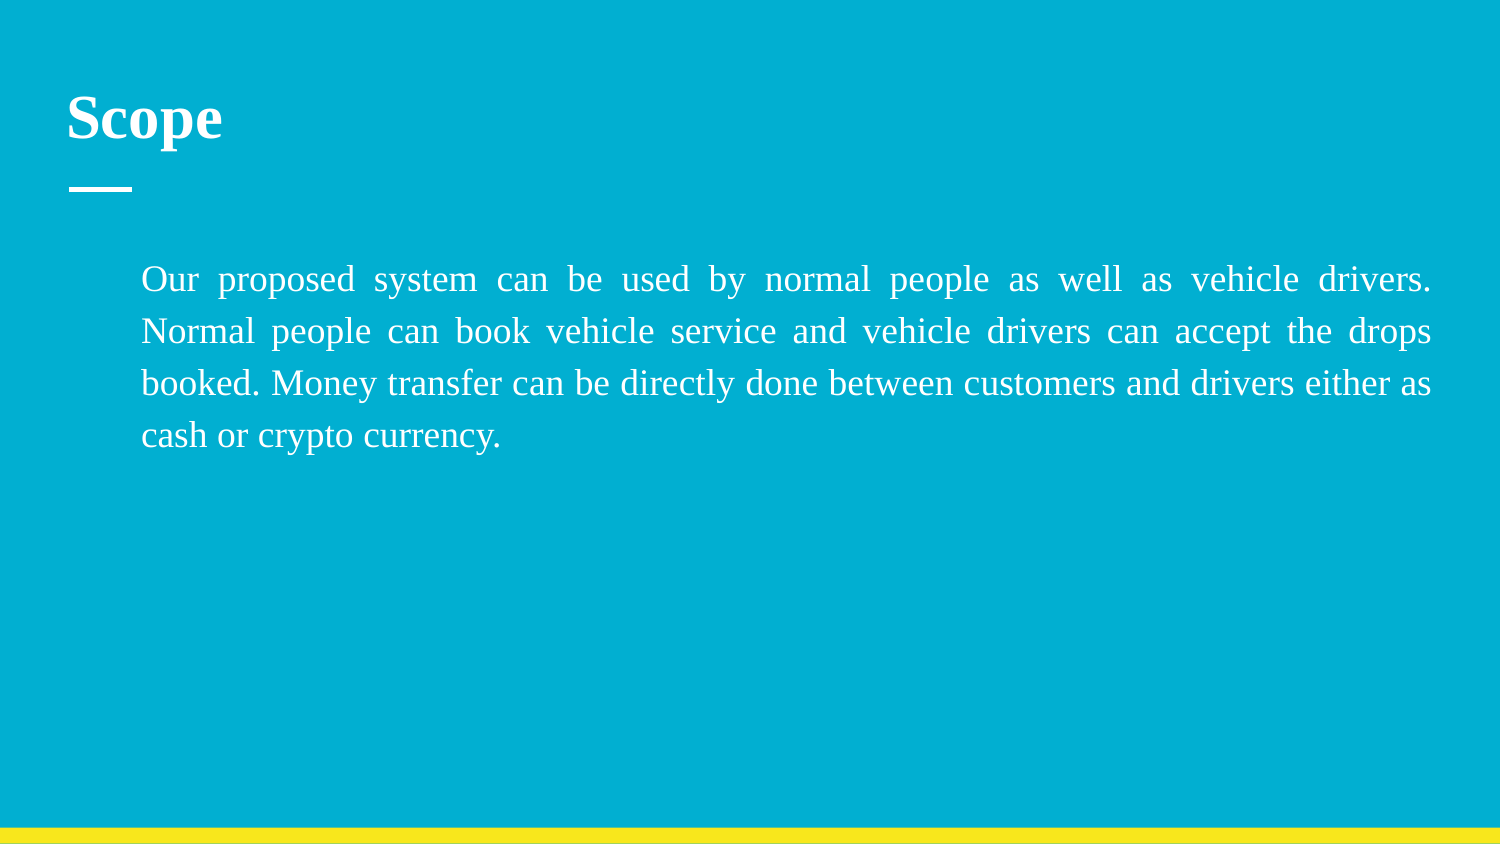

# Scope
	Our proposed system can be used by normal people as well as vehicle drivers. Normal people can book vehicle service and vehicle drivers can accept the drops booked. Money transfer can be directly done between customers and drivers either as cash or crypto currency.